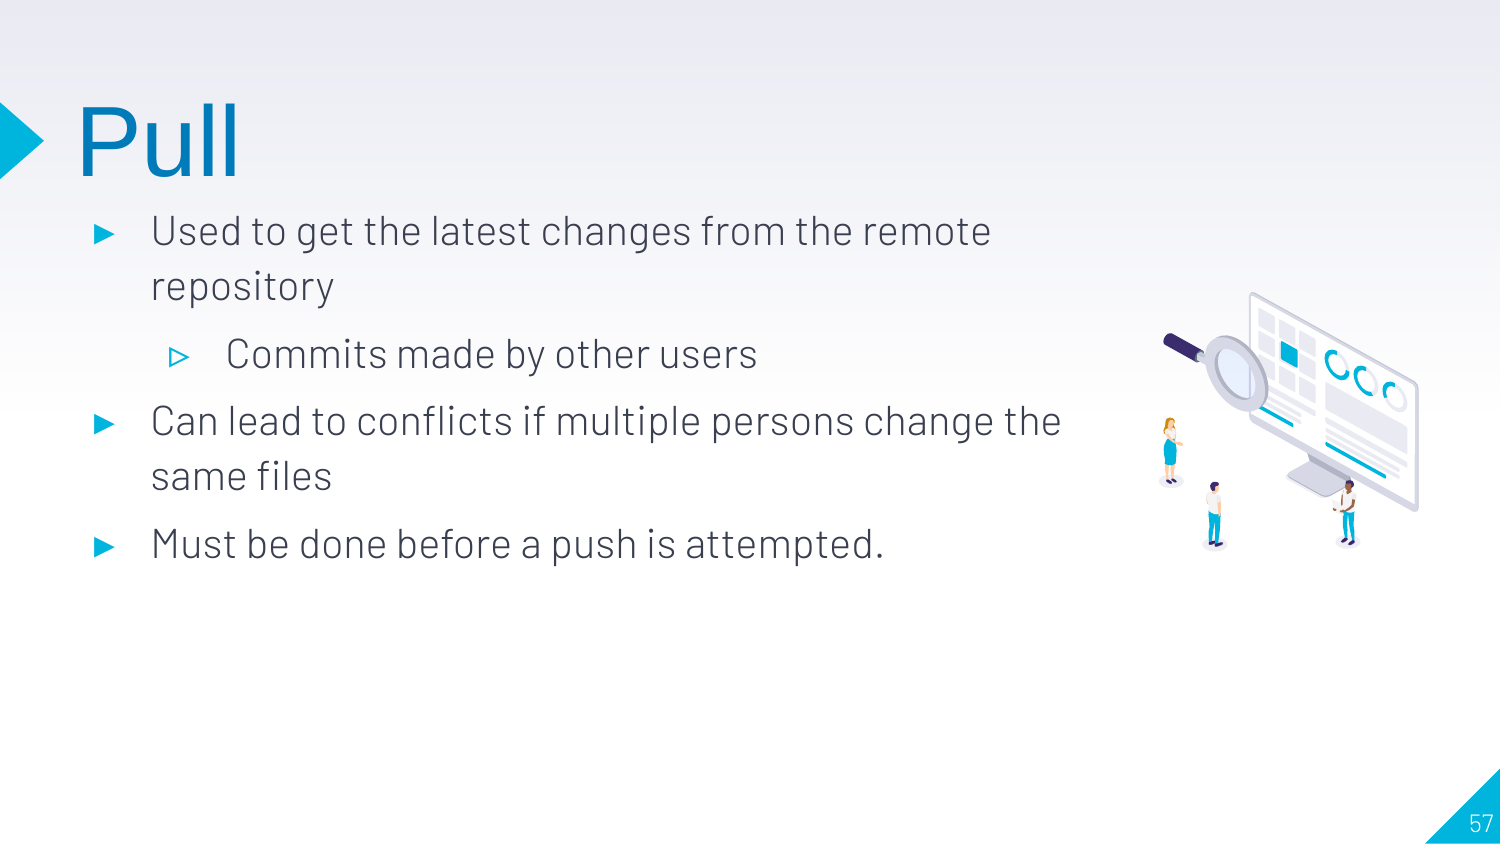

# Pull
Used to get the latest changes from the remote repository
Commits made by other users
Can lead to conflicts if multiple persons change the same files
Must be done before a push is attempted.

57